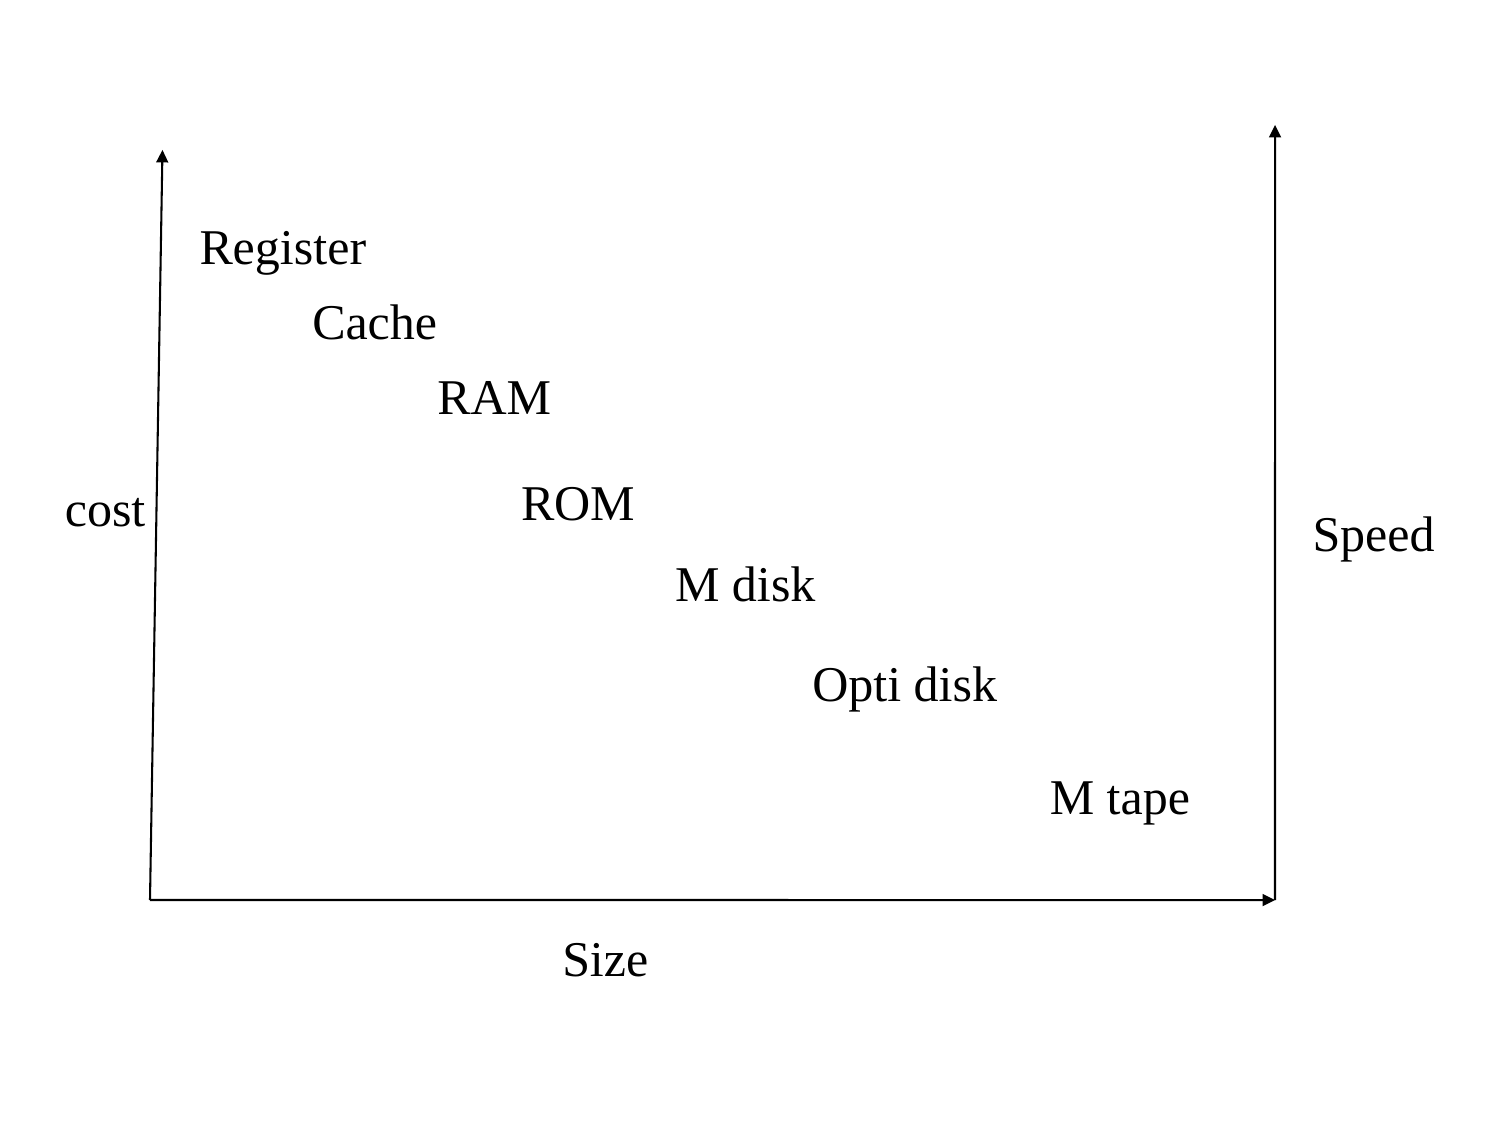

Register
Cache
RAM

ROM
cost
Speed
M disk
Opti disk
M tape

Size